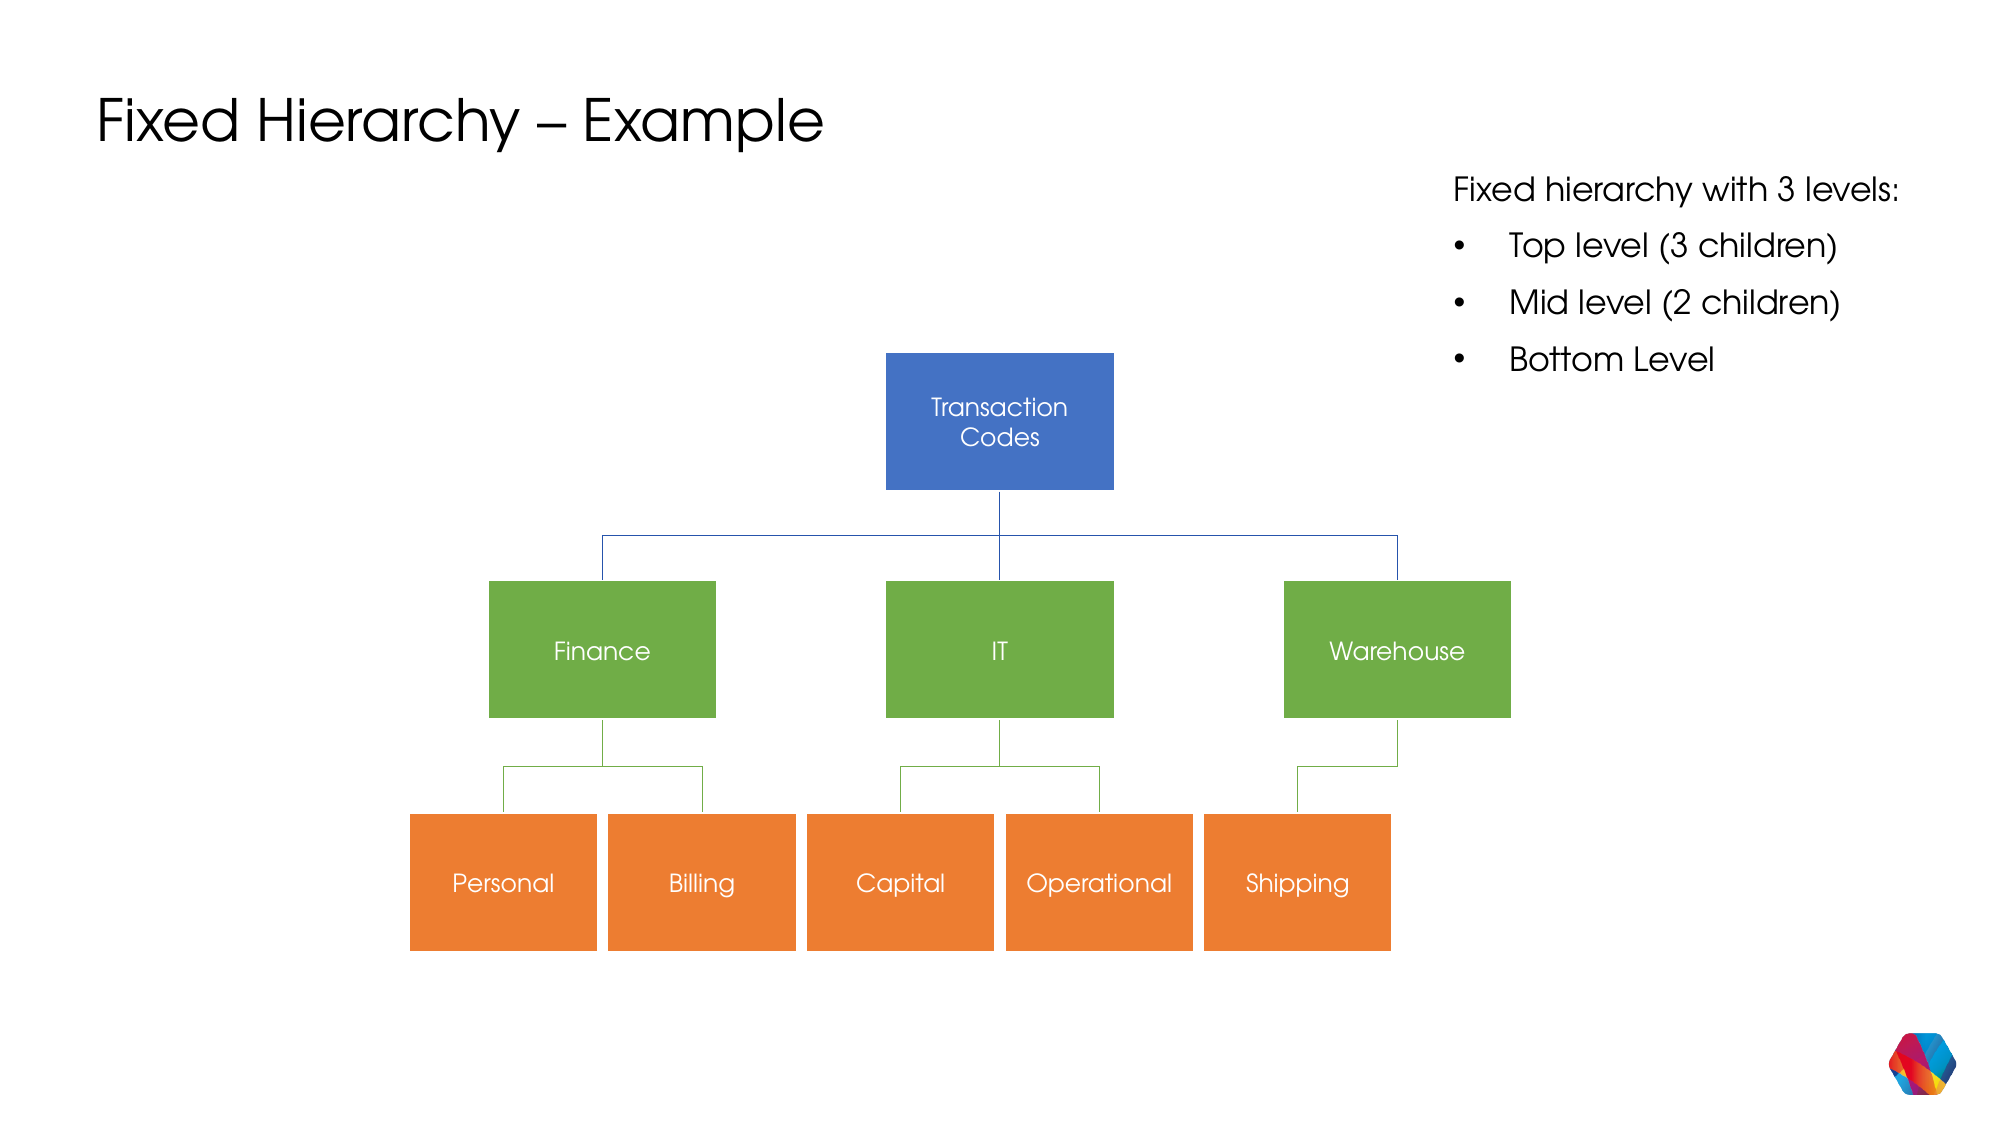

Fixed Hierarchy – Example
Fixed hierarchy with 3 levels:
Top level (3 children)
Mid level (2 children)
Bottom Level
Transaction Codes
Warehouse
Finance
IT
Personal
Billing
Capital
Operational
Shipping